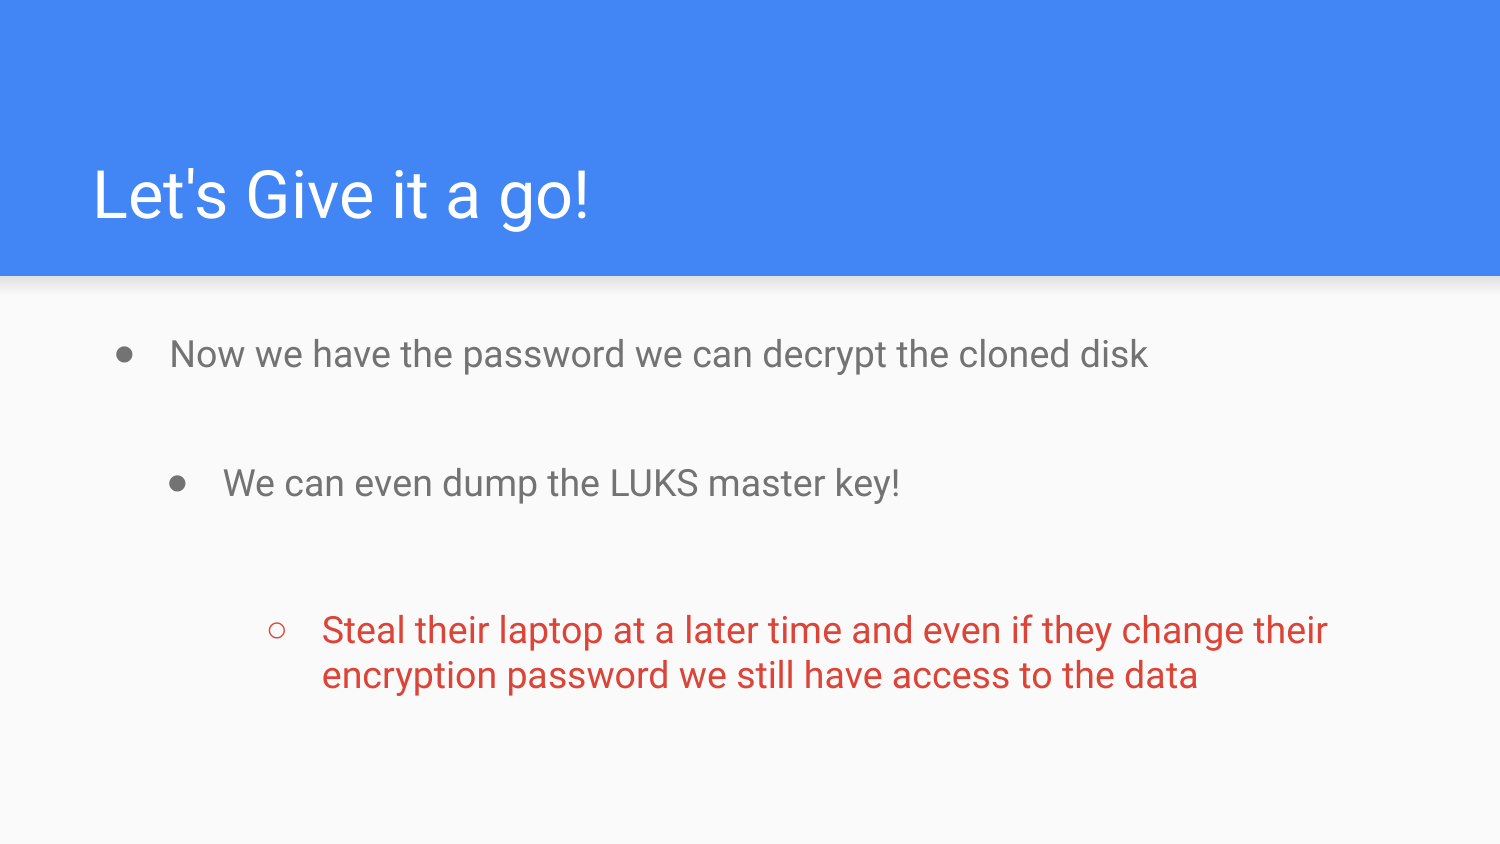

# Let's Give it a go!
Now we have the password we can decrypt the cloned disk
We can even dump the LUKS master key!
Steal their laptop at a later time and even if they change their encryption password we still have access to the data